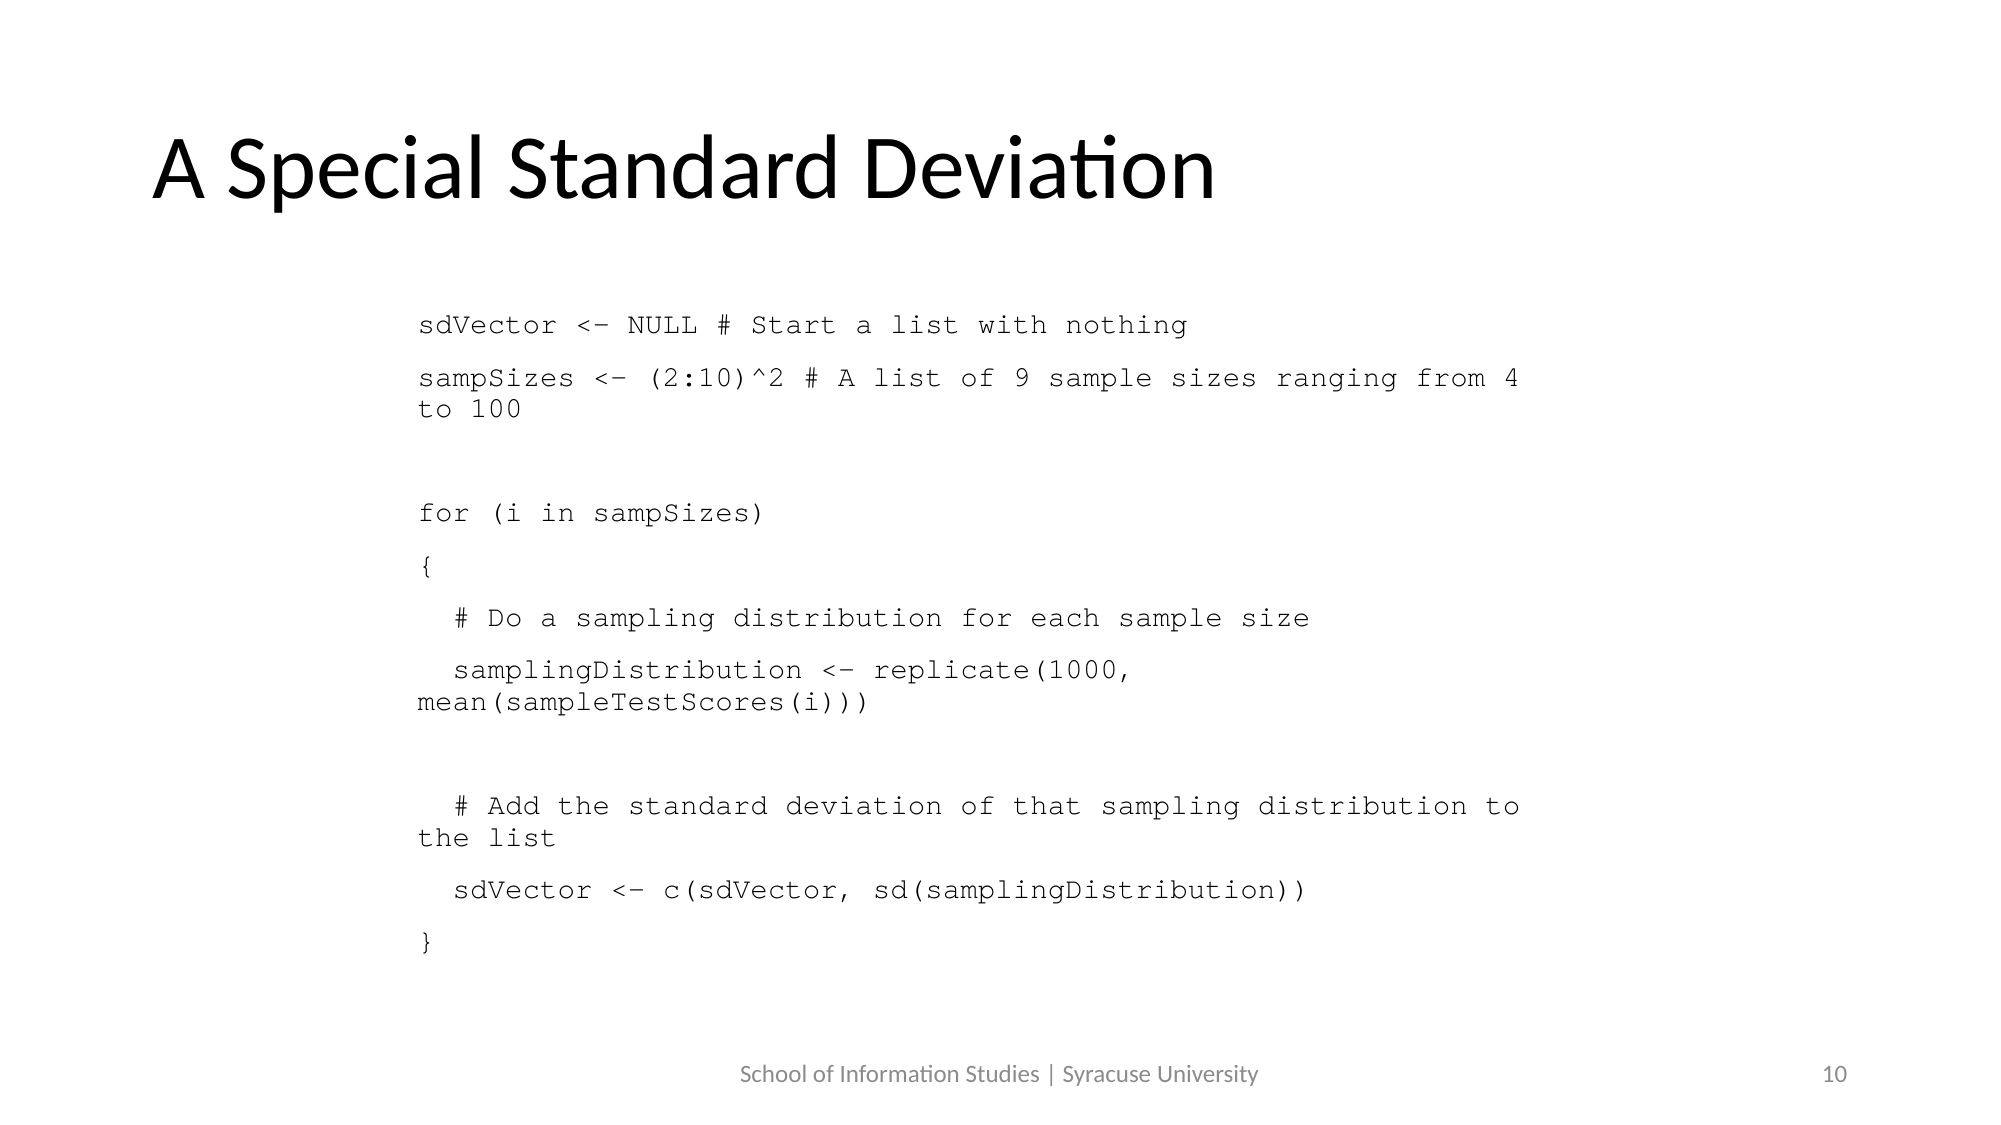

# A Special Standard Deviation
sdVector <- NULL # Start a list with nothing
sampSizes <- (2:10)^2 # A list of 9 sample sizes ranging from 4 to 100

for (i in sampSizes)
{
  # Do a sampling distribution for each sample size
  samplingDistribution <- replicate(1000, mean(sampleTestScores(i)))

  # Add the standard deviation of that sampling distribution to the list
  sdVector <- c(sdVector, sd(samplingDistribution))
}
School of Information Studies | Syracuse University
10